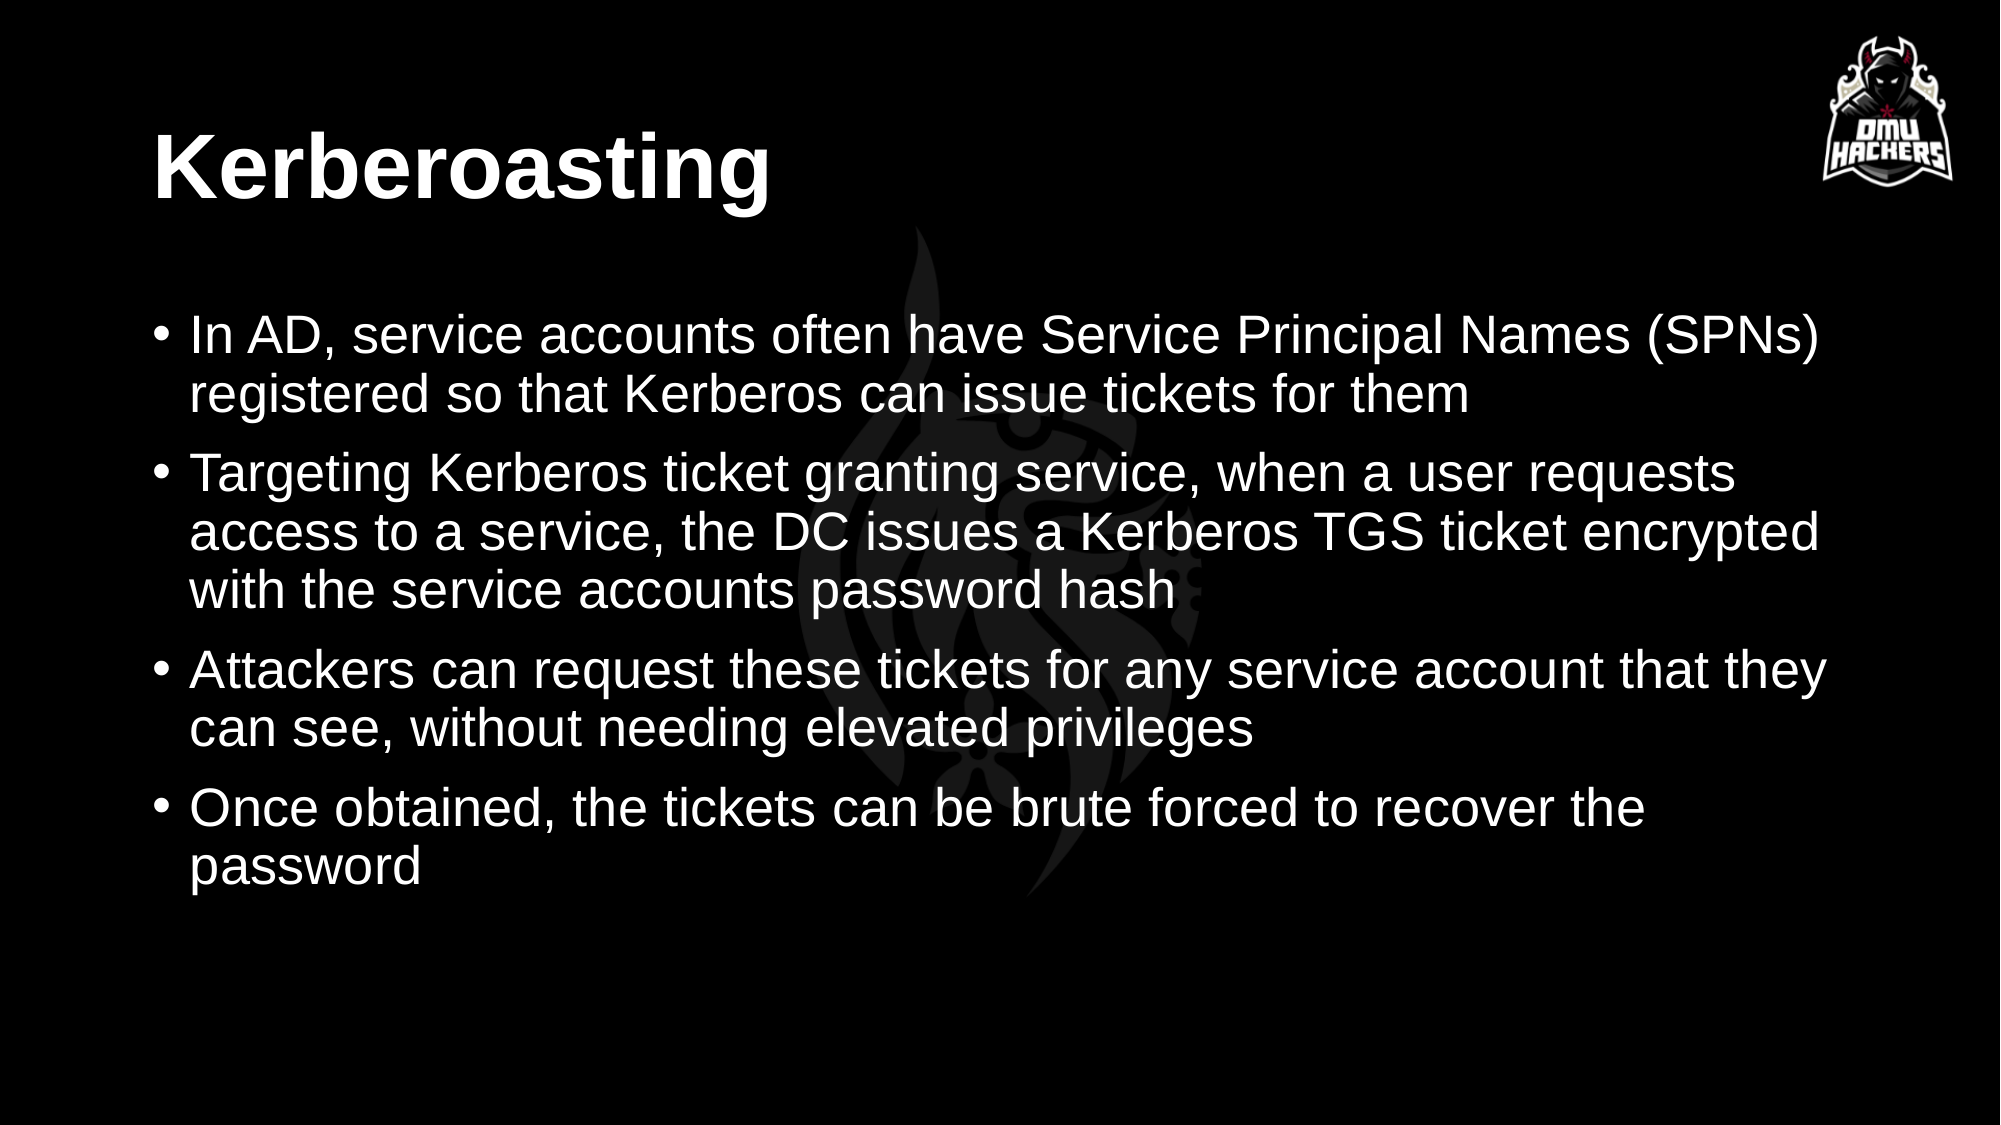

# Kerberoasting
In AD, service accounts often have Service Principal Names (SPNs) registered so that Kerberos can issue tickets for them
Targeting Kerberos ticket granting service, when a user requests access to a service, the DC issues a Kerberos TGS ticket encrypted with the service accounts password hash
Attackers can request these tickets for any service account that they can see, without needing elevated privileges
Once obtained, the tickets can be brute forced to recover the password